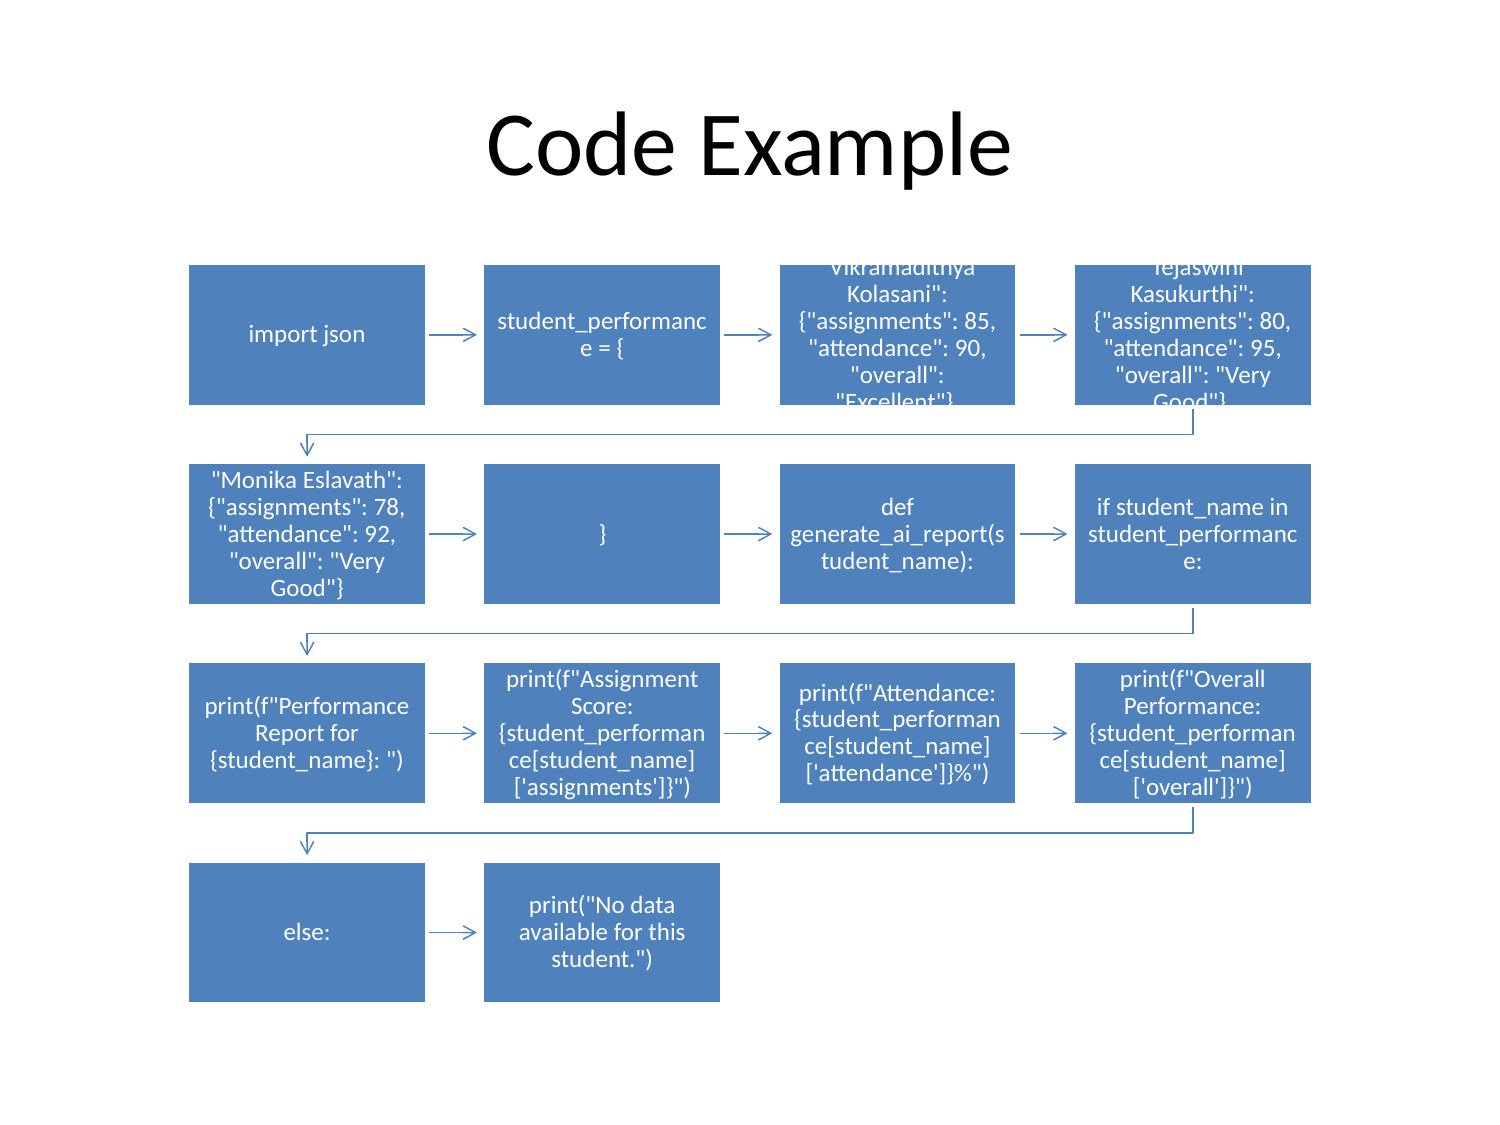

# Code Example

import json

student_performance = {

"Vikramadithya Kolasani": {"assignments": 85, "attendance": 90, "overall": "Excellent"},

"Tejaswini Kasukurthi": {"assignments": 80, "attendance": 95, "overall": "Very Good"},

"Monika Eslavath": {"assignments": 78, "attendance": 92, "overall": "Very Good"}

}

def generate_ai_report(student_name):

if student_name in student_performance:

print(f"Performance Report for {student_name}: ")

print(f"Assignment Score: {student_performance[student_name]['assignments']}")

print(f"Attendance: {student_performance[student_name]['attendance']}%")

print(f"Overall Performance: {student_performance[student_name]['overall']}")

else:
print("No data available for this student.")